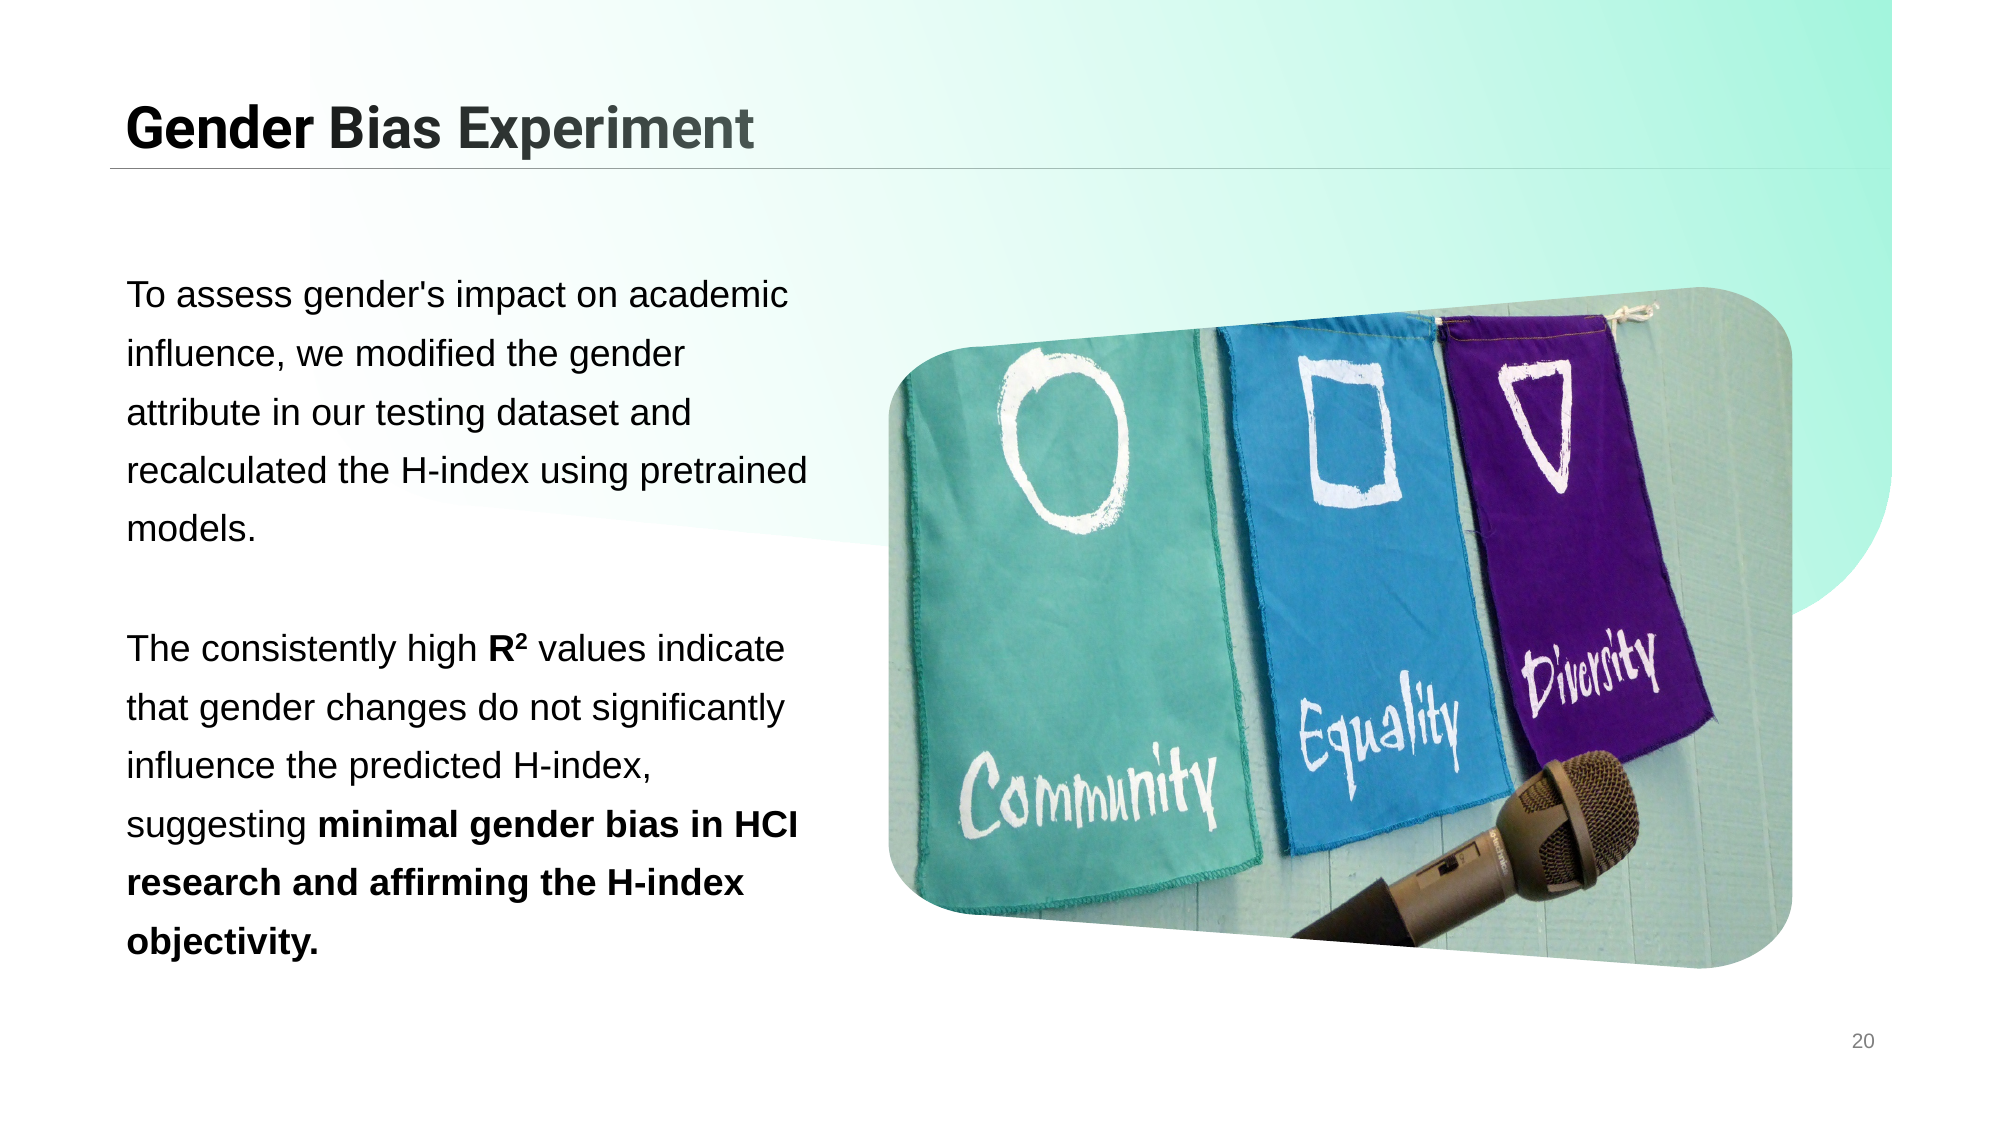

# Gender Bias Experiment

To assess gender's impact on academic influence, we modified the gender attribute in our testing dataset and recalculated the H-index using pretrained models.

The consistently high R2 values indicate that gender changes do not significantly influence the predicted H-index, suggesting minimal gender bias in HCI research and affirming the H-index objectivity.

20